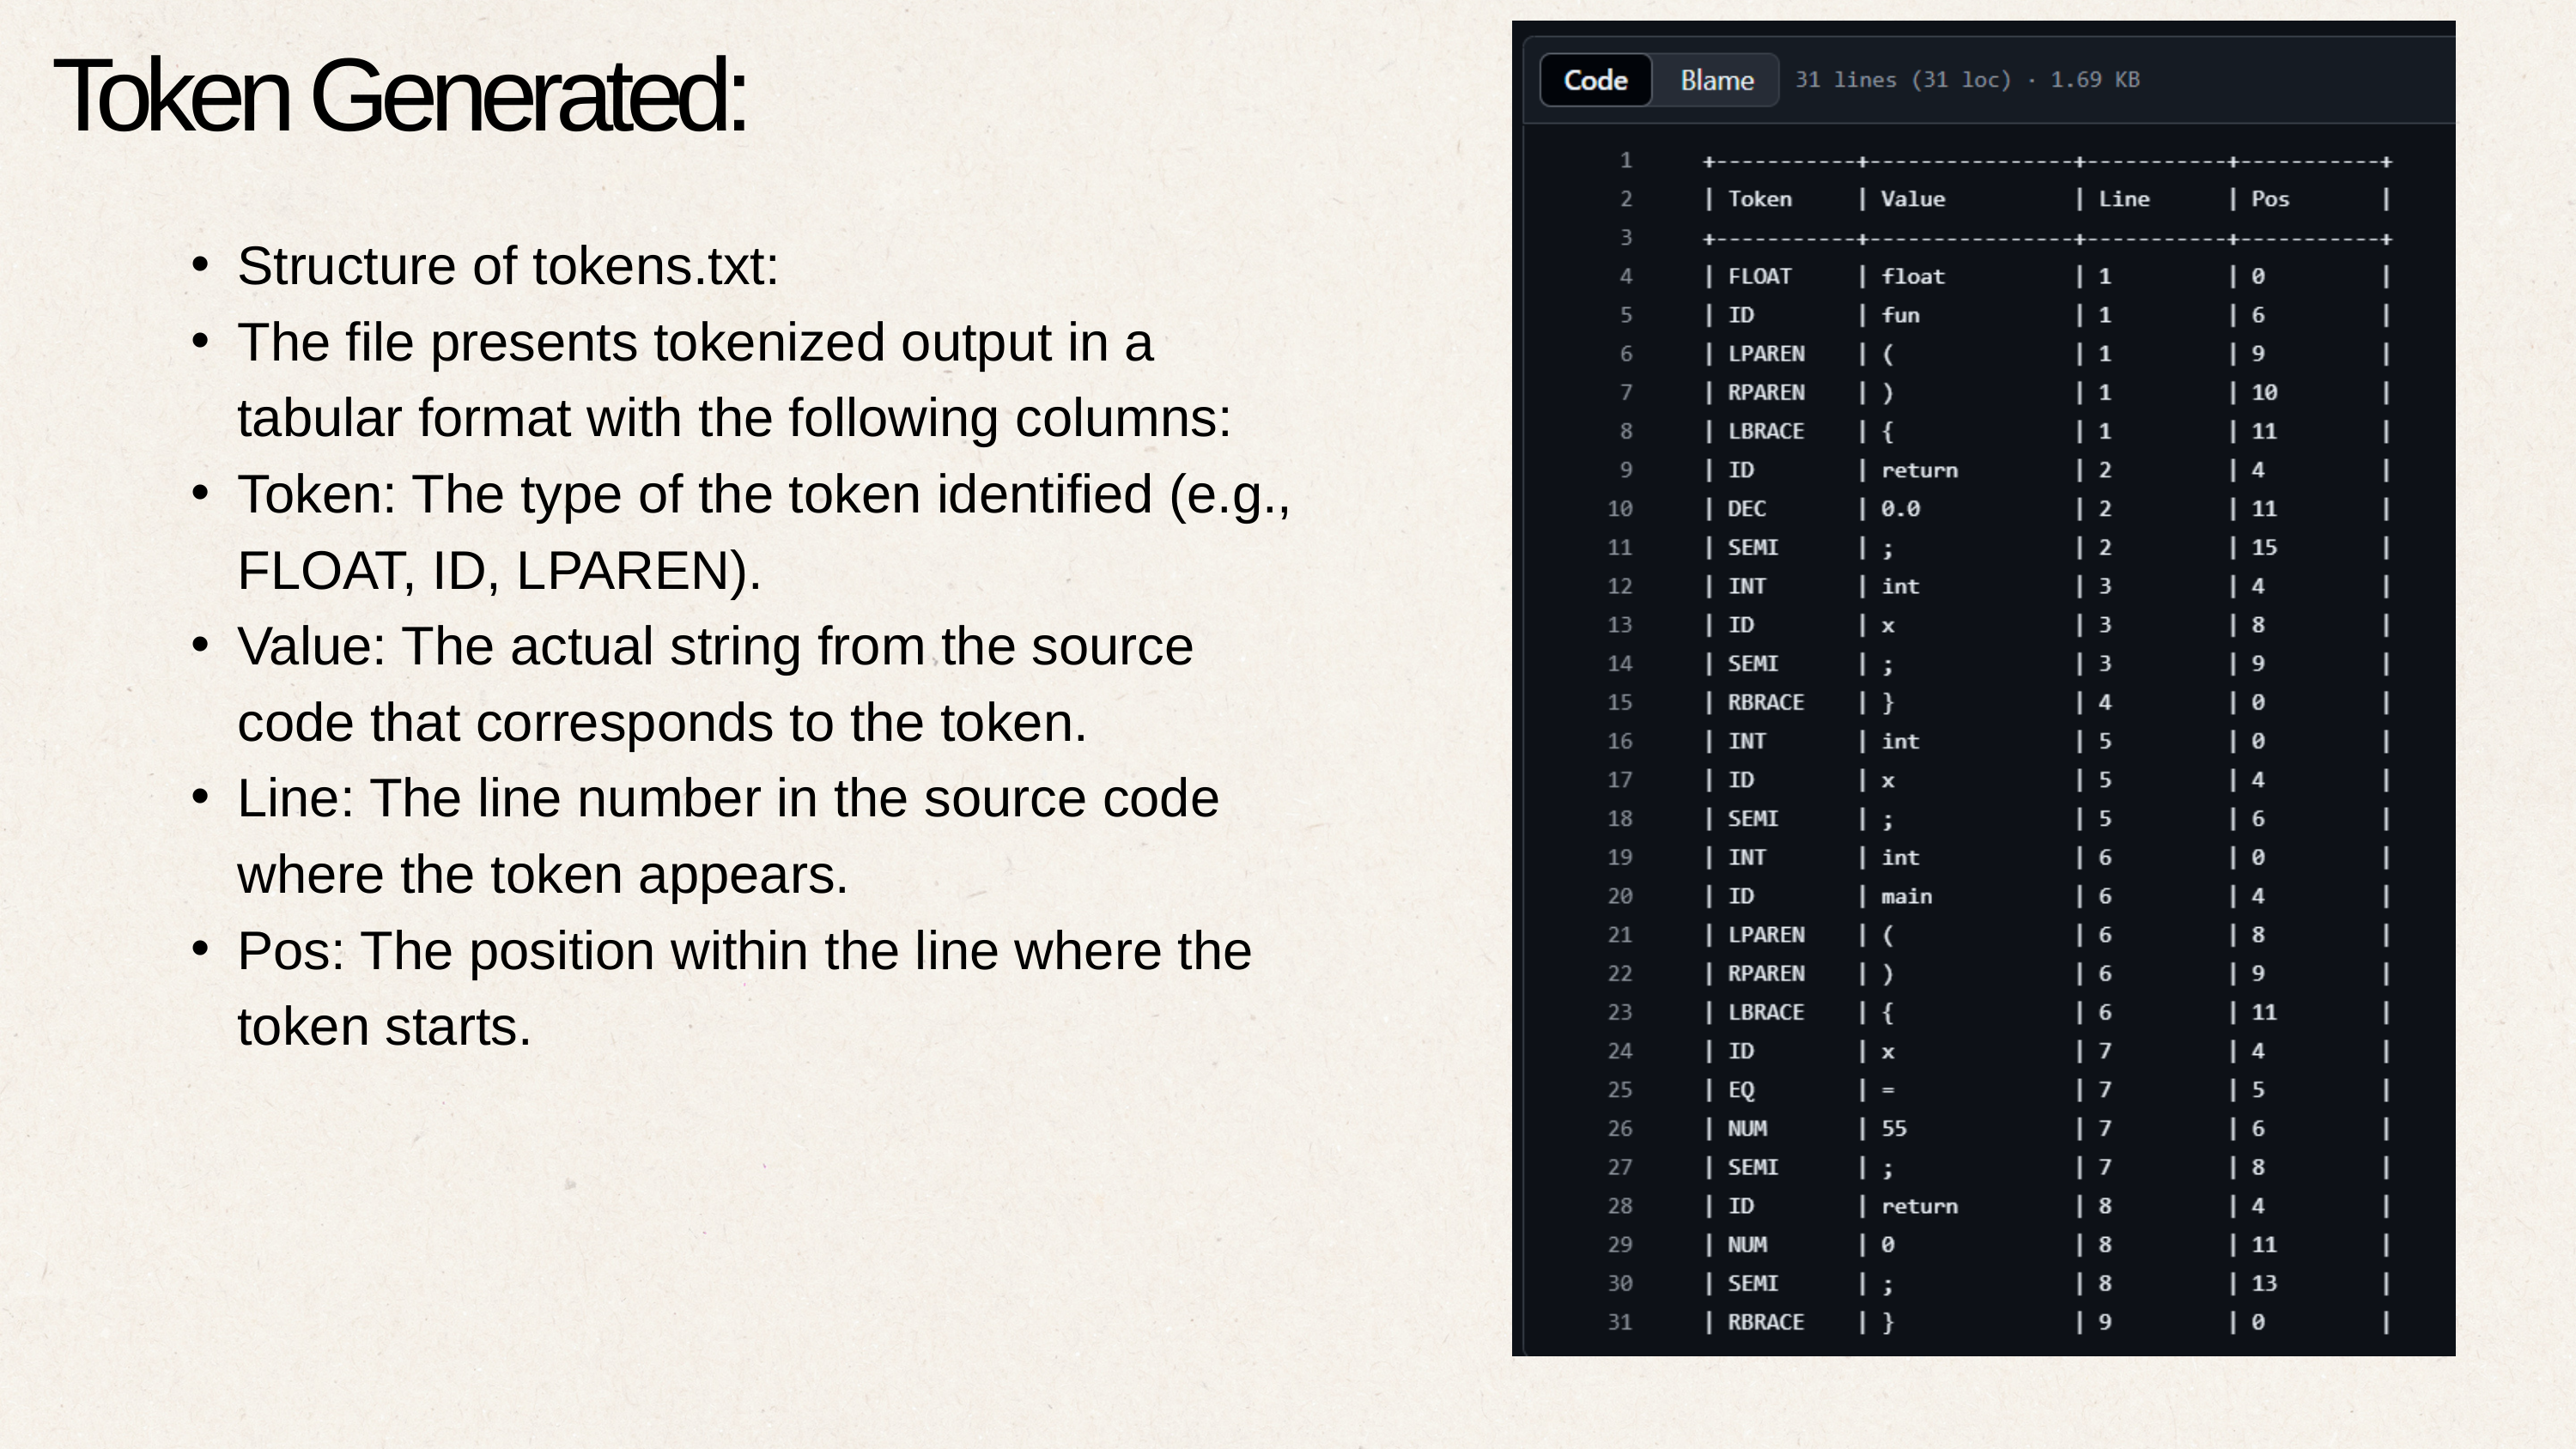

Token Generated:

Structure of tokens.txt:
The file presents tokenized output in a tabular format with the following columns:​
Token: The type of the token identified (e.g., FLOAT, ID, LPAREN).​
Value: The actual string from the source code that corresponds to the token.​
Line: The line number in the source code where the token appears.​
Pos: The position within the line where the token starts.